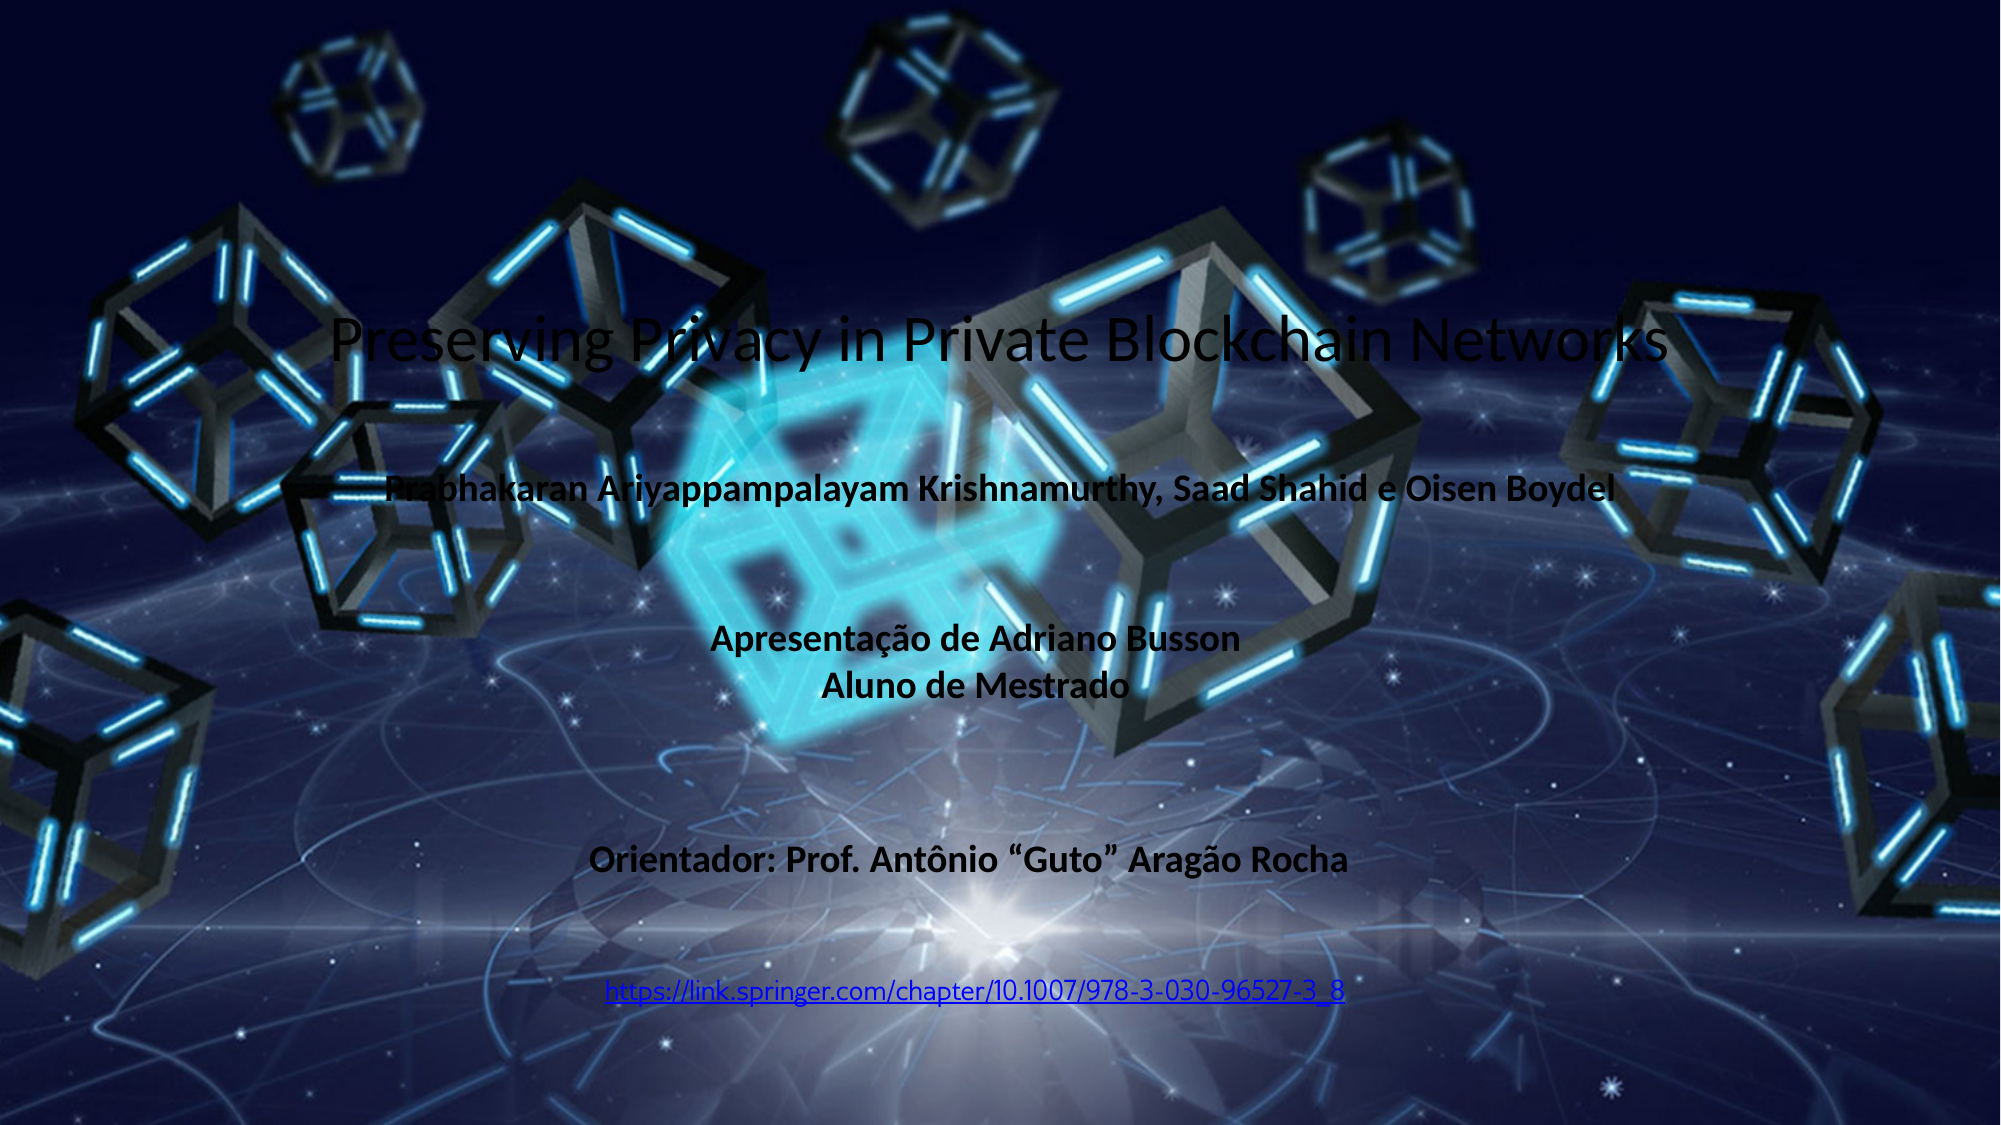

Preserving Privacy in Private Blockchain Networks
Prabhakaran Ariyappampalayam Krishnamurthy, Saad Shahid e Oisen Boydel
Apresentação de Adriano Busson
Aluno de Mestrado
Orientador: Prof. Antônio “Guto” Aragão Rocha
https://link.springer.com/chapter/10.1007/978-3-030-96527-3_8